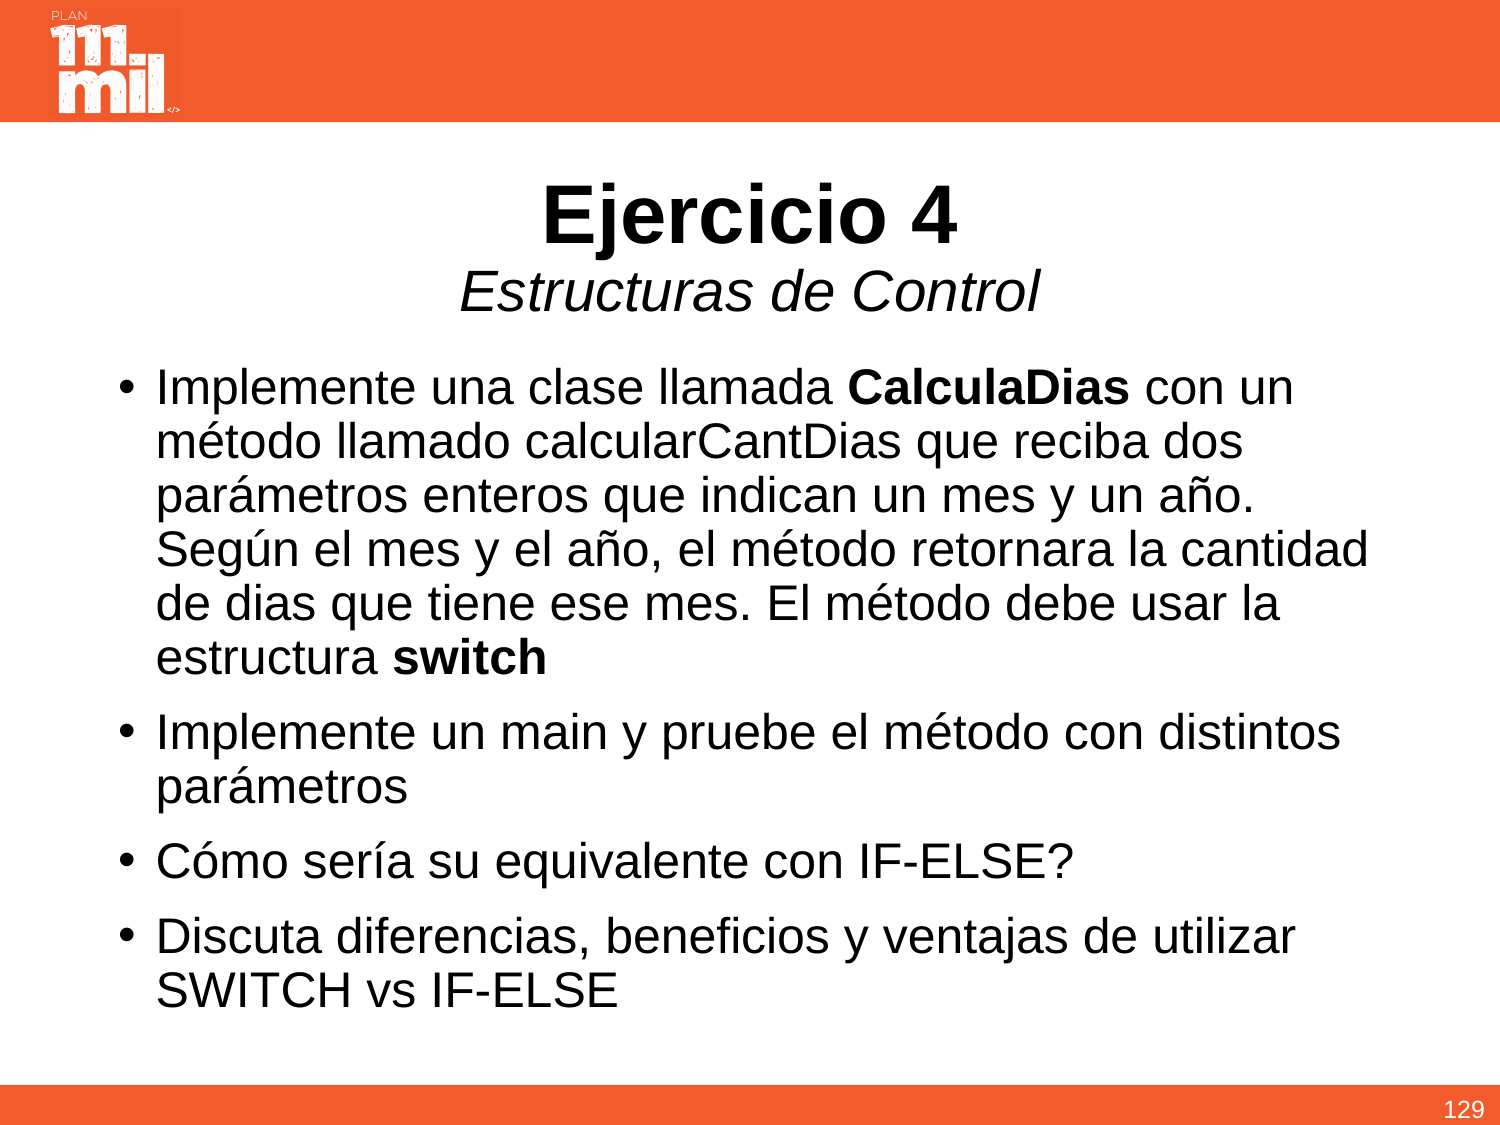

# Ejercicio 4 Estructuras de Control
Implemente una clase llamada CalculaDias con un método llamado calcularCantDias que reciba dos parámetros enteros que indican un mes y un año. Según el mes y el año, el método retornara la cantidad de dias que tiene ese mes. El método debe usar la estructura switch
Implemente un main y pruebe el método con distintos parámetros
Cómo sería su equivalente con IF-ELSE?
Discuta diferencias, beneficios y ventajas de utilizar SWITCH vs IF-ELSE

129